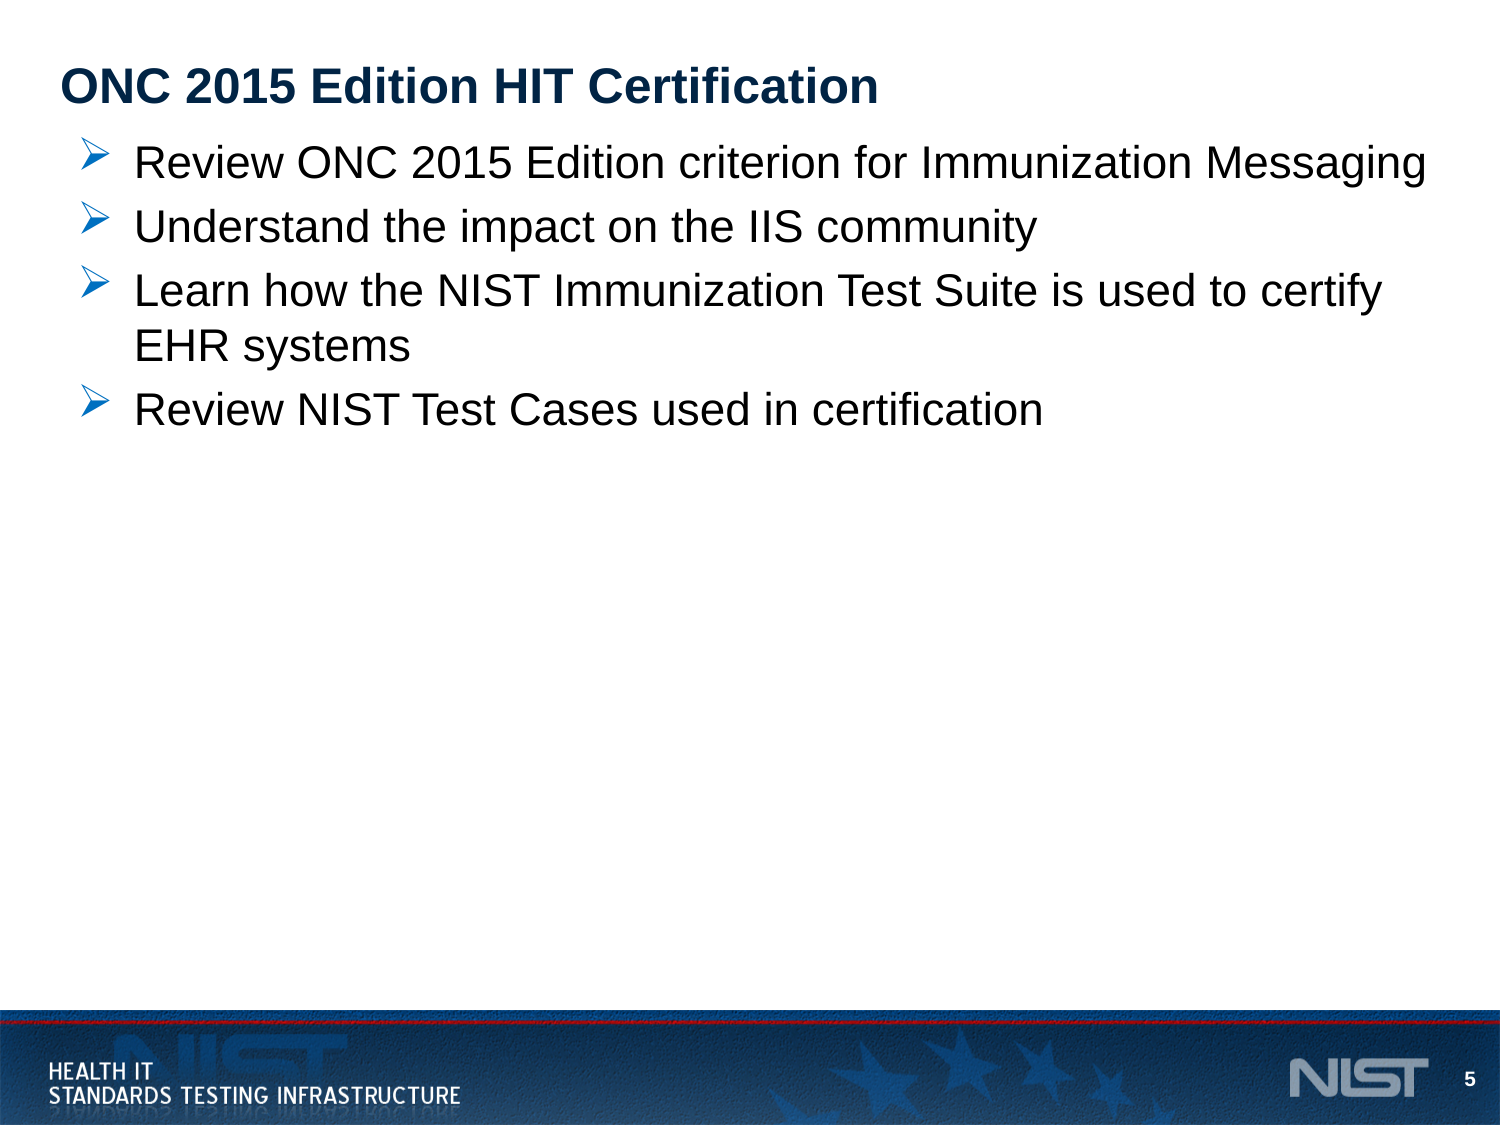

# ONC 2015 Edition HIT Certification
Review ONC 2015 Edition criterion for Immunization Messaging
Understand the impact on the IIS community
Learn how the NIST Immunization Test Suite is used to certify EHR systems
Review NIST Test Cases used in certification